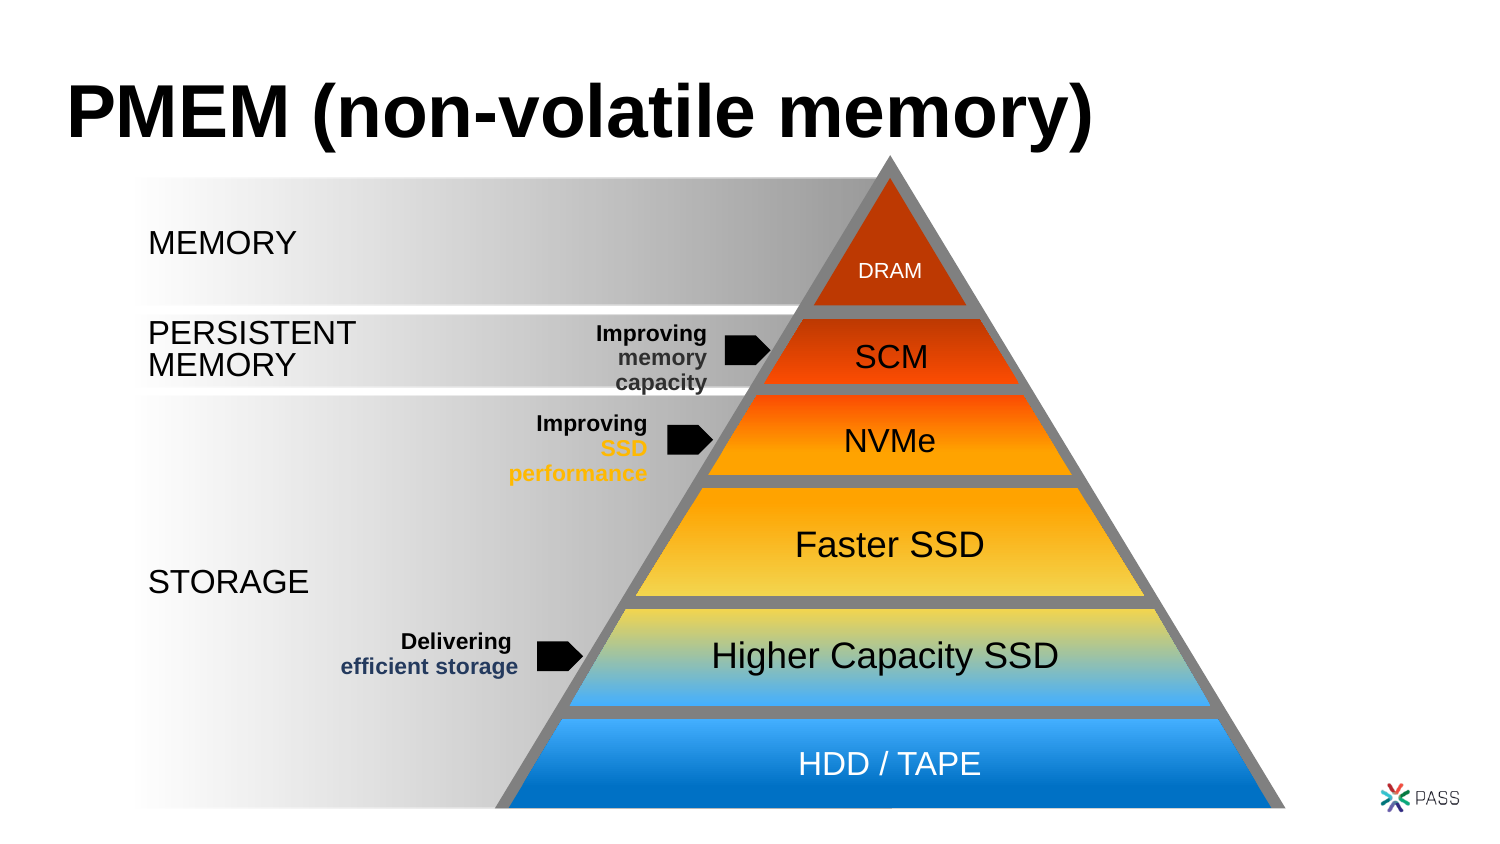

# PMEM (non-volatile memory)
DRAM
hot tier

DRAM
Memory

SCM
Improving
memory capacity
Persistent Memory

NVMe
Improving
SSD performance

Faster SSD
Storage

Delivering
efficient storage
Higher Capacity SSD

HDD / TAPE